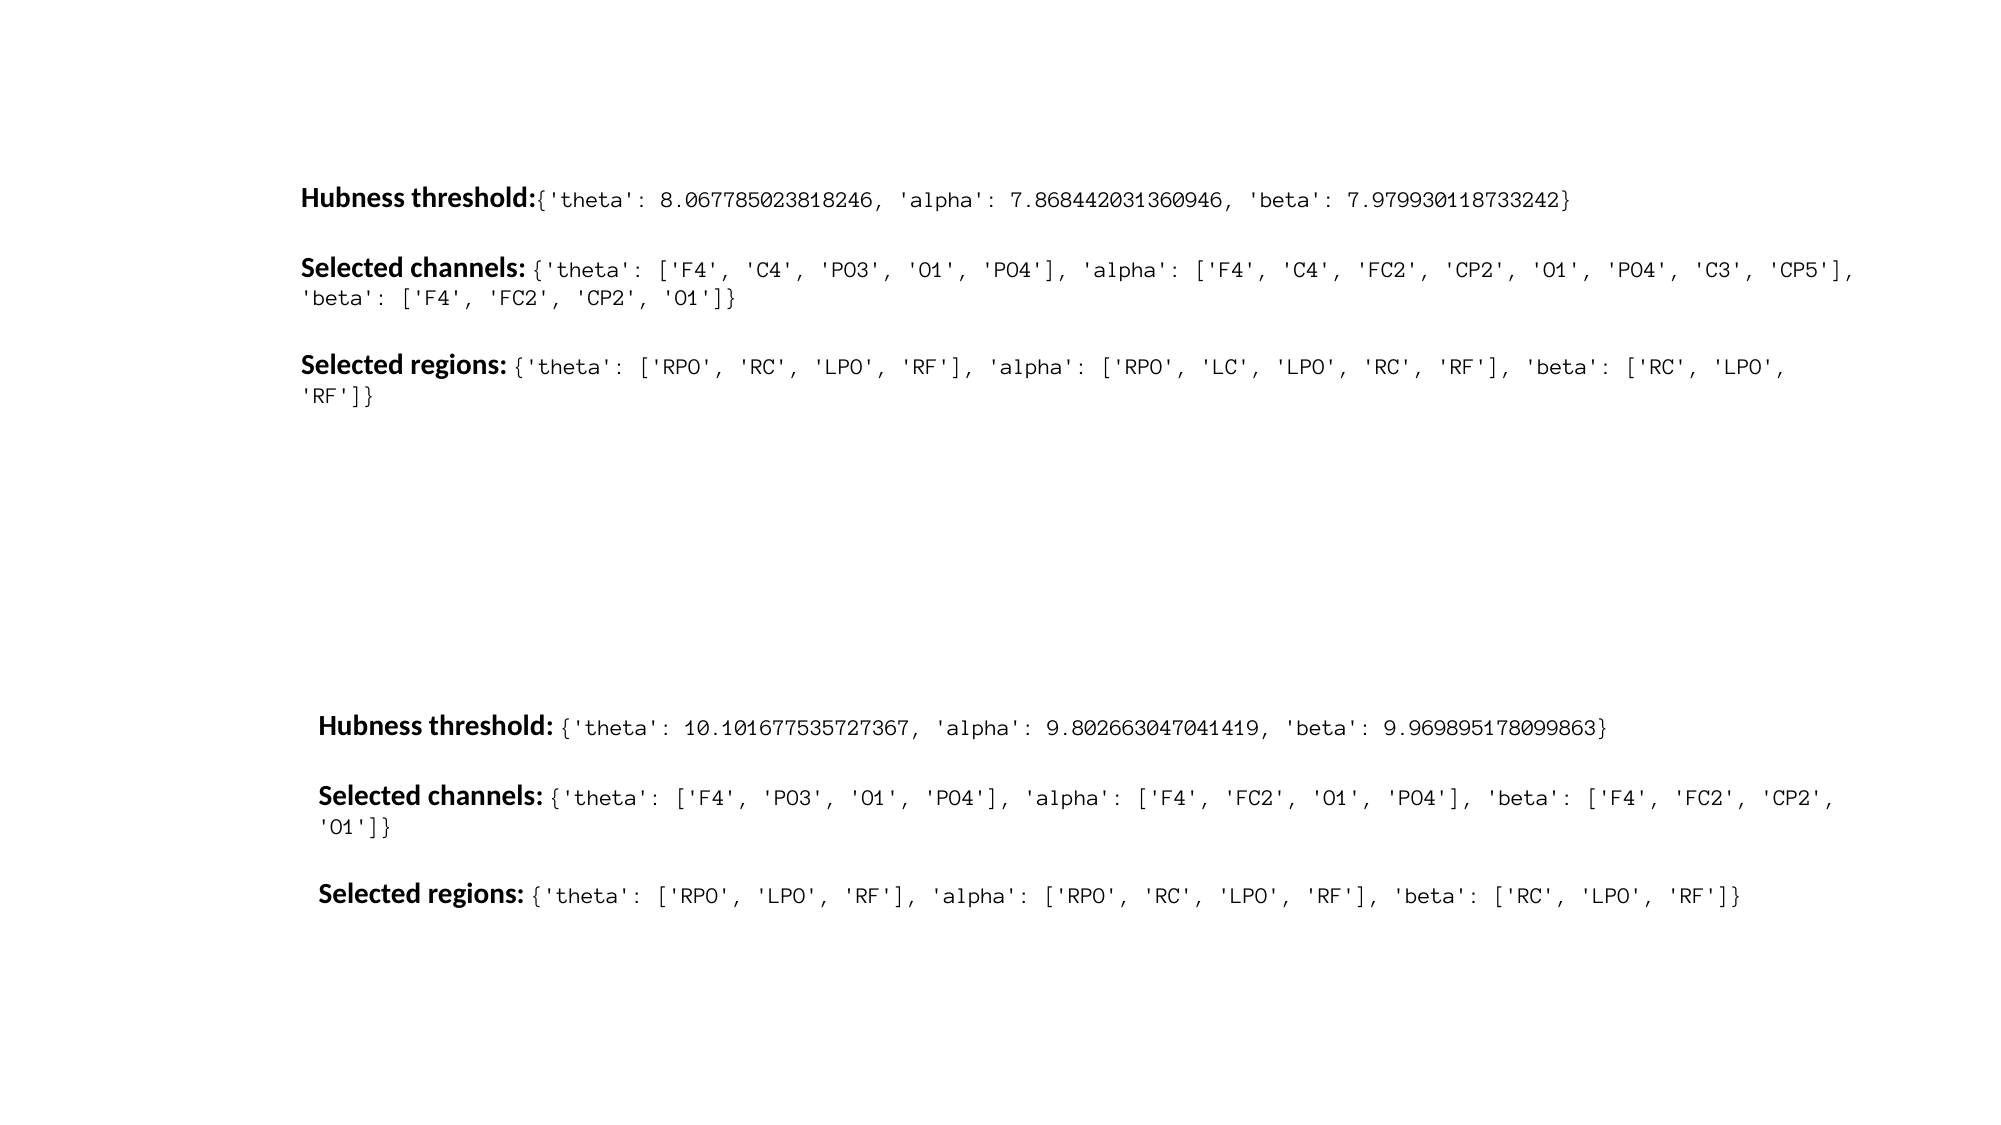

Hubness threshold:{'theta': 8.067785023818246, 'alpha': 7.868442031360946, 'beta': 7.979930118733242}

Selected channels: {'theta': ['F4', 'C4', 'PO3', 'O1', 'PO4'], 'alpha': ['F4', 'C4', 'FC2', 'CP2', 'O1', 'PO4', 'C3', 'CP5'], 'beta': ['F4', 'FC2', 'CP2', 'O1']}

Selected regions: {'theta': ['RPO', 'RC', 'LPO', 'RF'], 'alpha': ['RPO', 'LC', 'LPO', 'RC', 'RF'], 'beta': ['RC', 'LPO', 'RF']}

Hubness threshold: {'theta': 10.101677535727367, 'alpha': 9.802663047041419, 'beta': 9.969895178099863}

Selected channels: {'theta': ['F4', 'PO3', 'O1', 'PO4'], 'alpha': ['F4', 'FC2', 'O1', 'PO4'], 'beta': ['F4', 'FC2', 'CP2', 'O1']}

Selected regions: {'theta': ['RPO', 'LPO', 'RF'], 'alpha': ['RPO', 'RC', 'LPO', 'RF'], 'beta': ['RC', 'LPO', 'RF']}